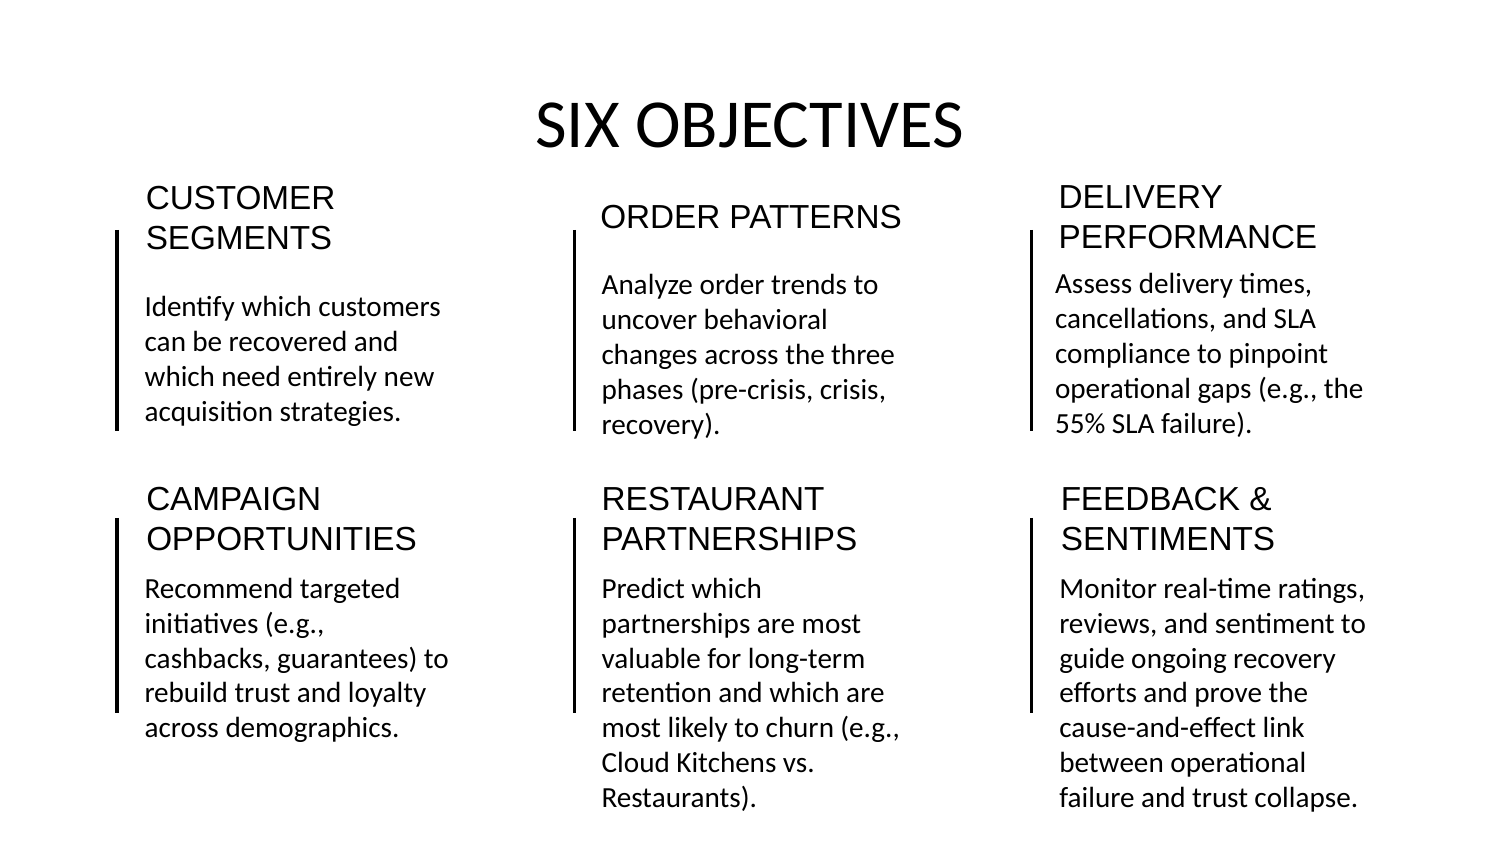

# SIX OBJECTIVES
ORDER PATTERNS
DELIVERY PERFORMANCE
CUSTOMER SEGMENTS
Assess delivery times, cancellations, and SLA compliance to pinpoint operational gaps (e.g., the 55% SLA failure).
Analyze order trends to uncover behavioral changes across the three phases (pre-crisis, crisis, recovery).
Identify which customers can be recovered and which need entirely new acquisition strategies.
CAMPAIGN OPPORTUNITIES
RESTAURANT PARTNERSHIPS
FEEDBACK & SENTIMENTS
Recommend targeted initiatives (e.g., cashbacks, guarantees) to rebuild trust and loyalty across demographics.
Predict which partnerships are most valuable for long-term retention and which are most likely to churn (e.g., Cloud Kitchens vs. Restaurants).
Monitor real-time ratings, reviews, and sentiment to guide ongoing recovery efforts and prove the cause-and-effect link between operational failure and trust collapse.